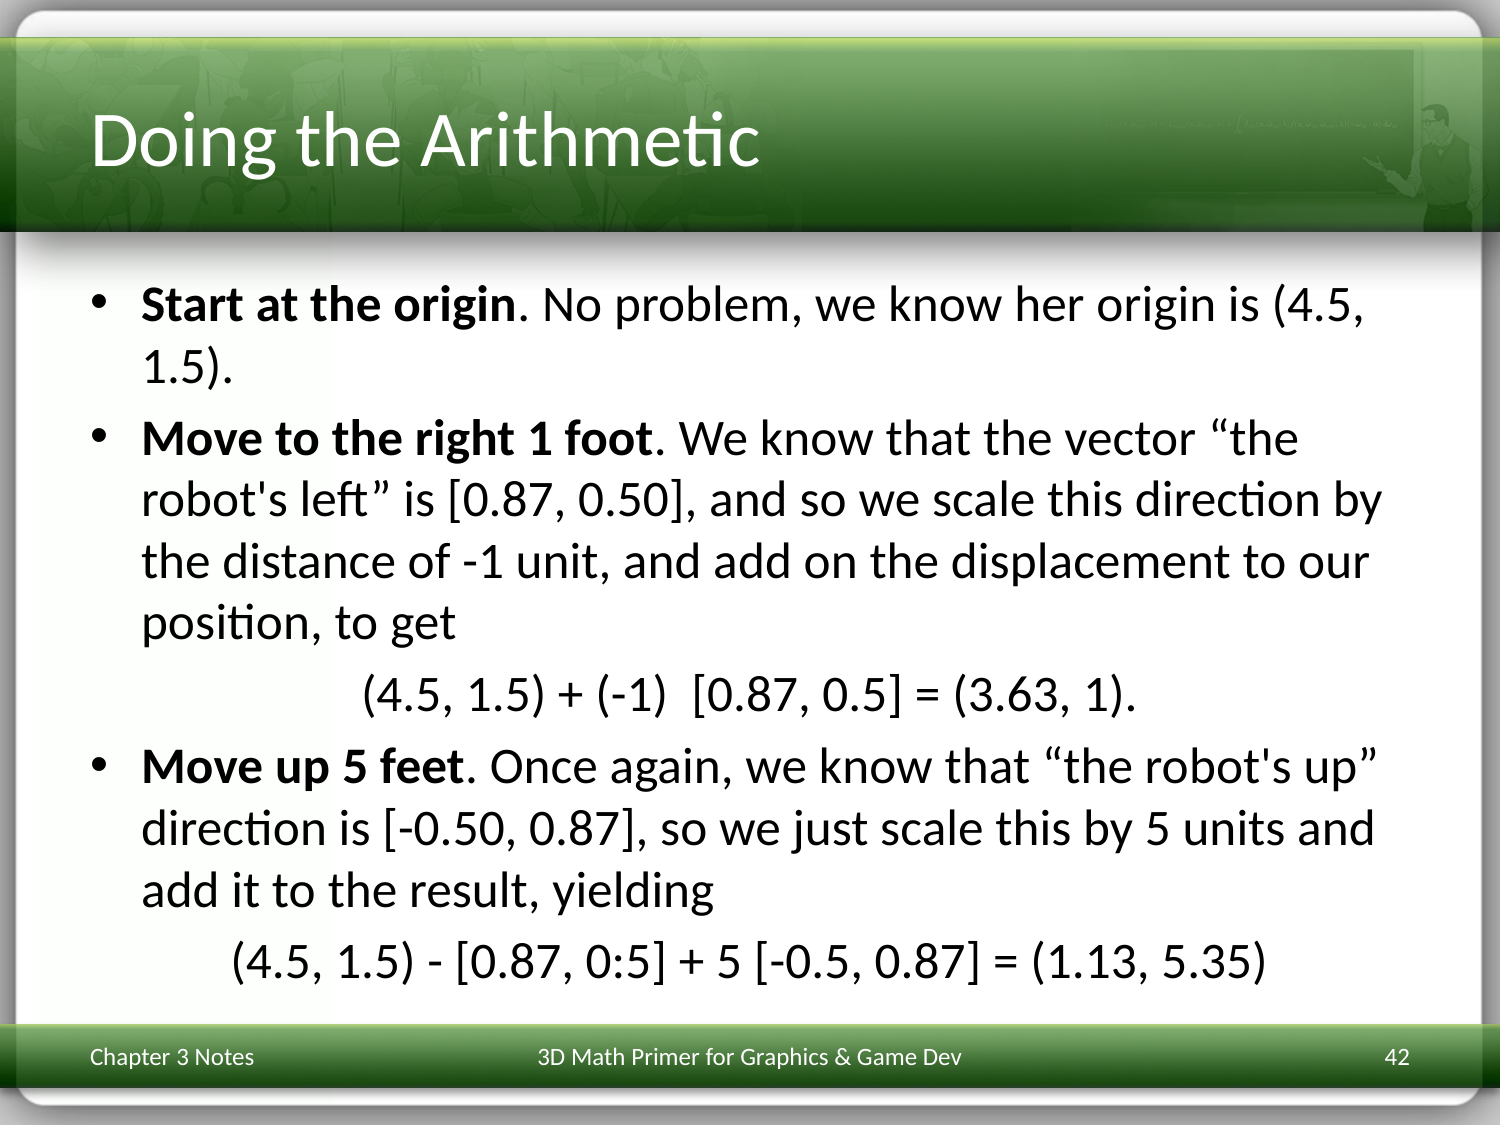

# Doing the Arithmetic
Start at the origin. No problem, we know her origin is (4.5, 1.5).
Move to the right 1 foot. We know that the vector “the robot's left” is [0.87, 0.50], and so we scale this direction by the distance of -1 unit, and add on the displacement to our position, to get
(4.5, 1.5) + (-1)  [0.87, 0.5] = (3.63, 1).
Move up 5 feet. Once again, we know that “the robot's up” direction is [-0.50, 0.87], so we just scale this by 5 units and add it to the result, yielding
(4.5, 1.5) - [0.87, 0:5] + 5 [-0.5, 0.87] = (1.13, 5.35)
Chapter 3 Notes
3D Math Primer for Graphics & Game Dev
42